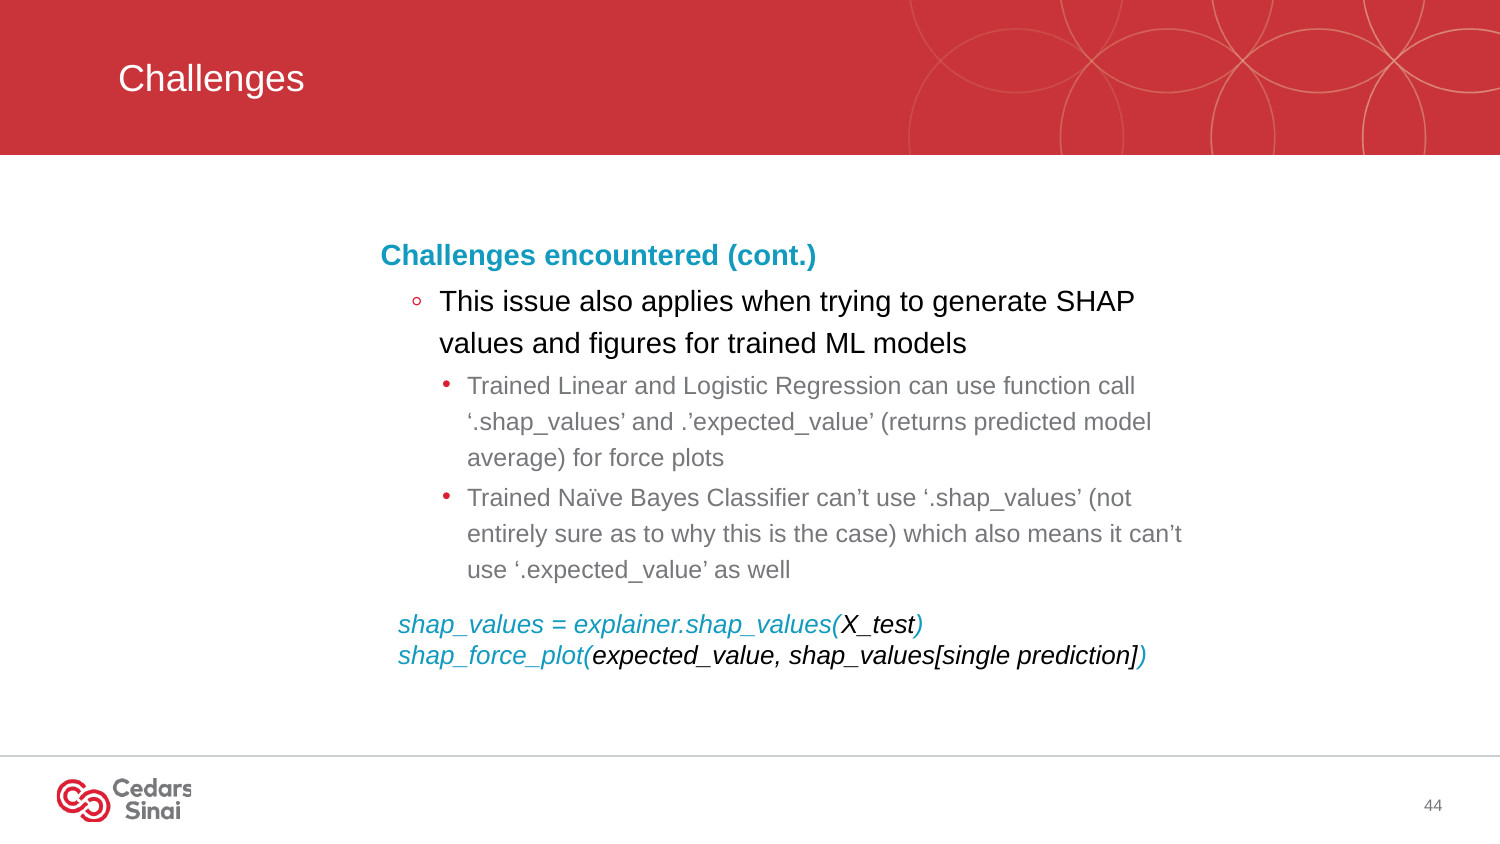

# Challenges
Challenges encountered (cont.)
This issue also applies when trying to generate SHAP values and figures for trained ML models
Trained Linear and Logistic Regression can use function call ‘.shap_values’ and .’expected_value’ (returns predicted model average) for force plots
Trained Naïve Bayes Classifier can’t use ‘.shap_values’ (not entirely sure as to why this is the case) which also means it can’t use ‘.expected_value’ as well

shap_values = explainer.shap_values(X_test)
shap_force_plot(expected_value, shap_values[single prediction])

44